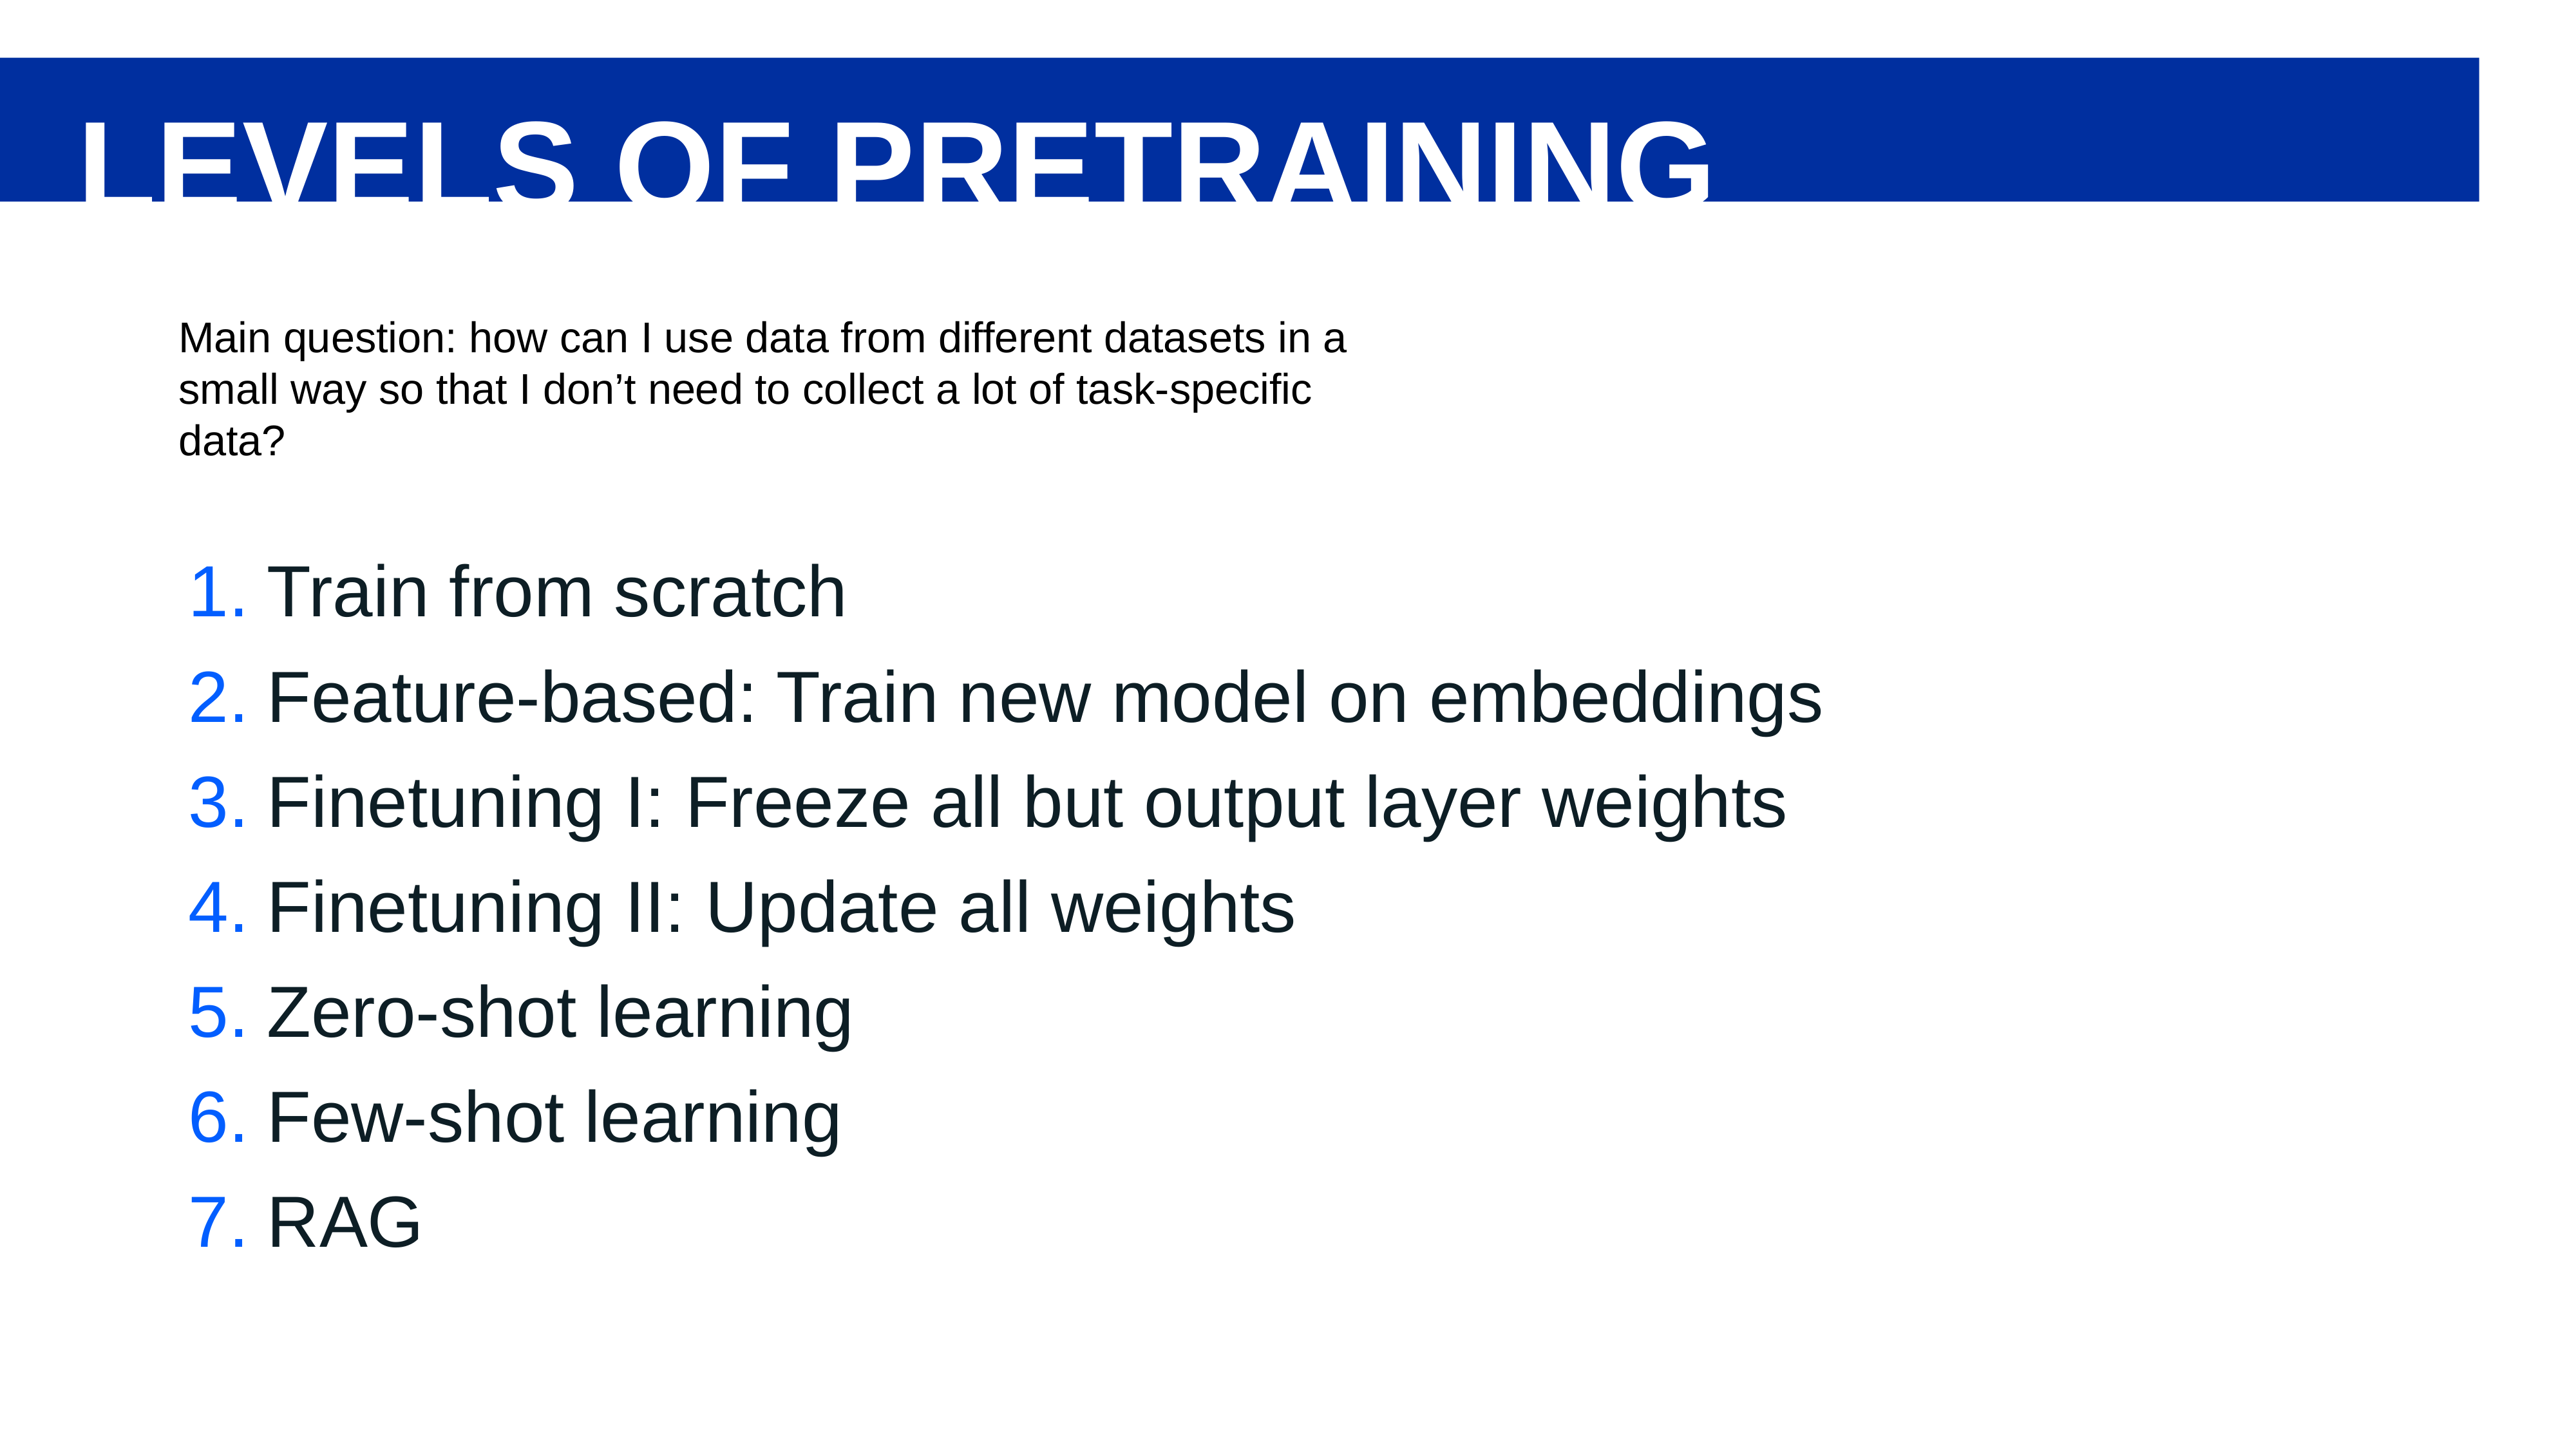

# LEVELS OF PRETRAINING
Main question: how can I use data from different datasets in a small way so that I don’t need to collect a lot of task-specific data?
Train from scratch
Feature-based: Train new model on embeddings
Finetuning I: Freeze all but output layer weights
Finetuning II: Update all weights
Zero-shot learning
Few-shot learning
RAG